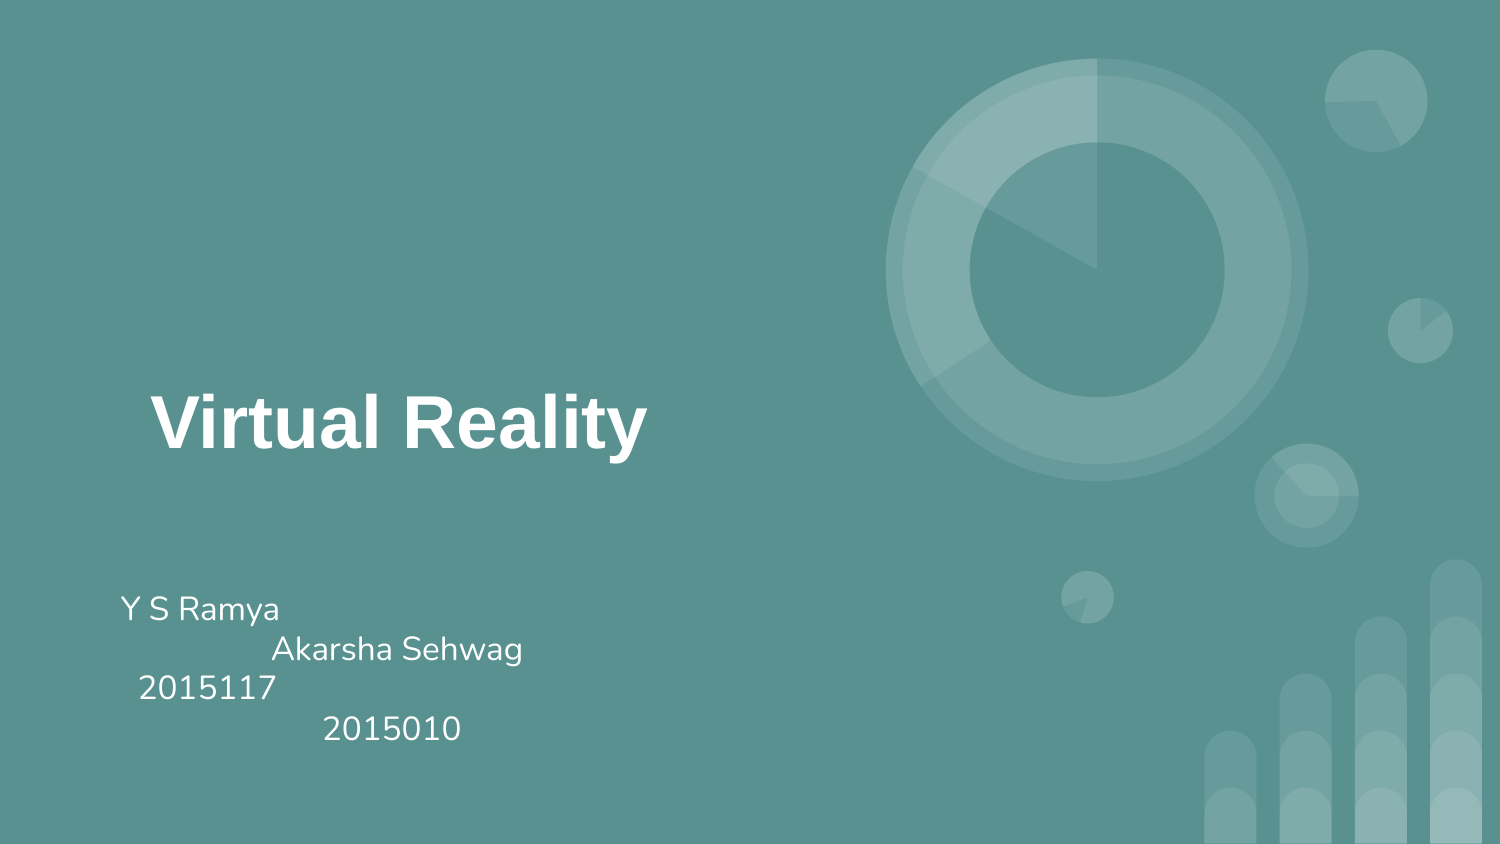

# Virtual Reality
Y S Ramya 					Akarsha Sehwag
  2015117					      2015010